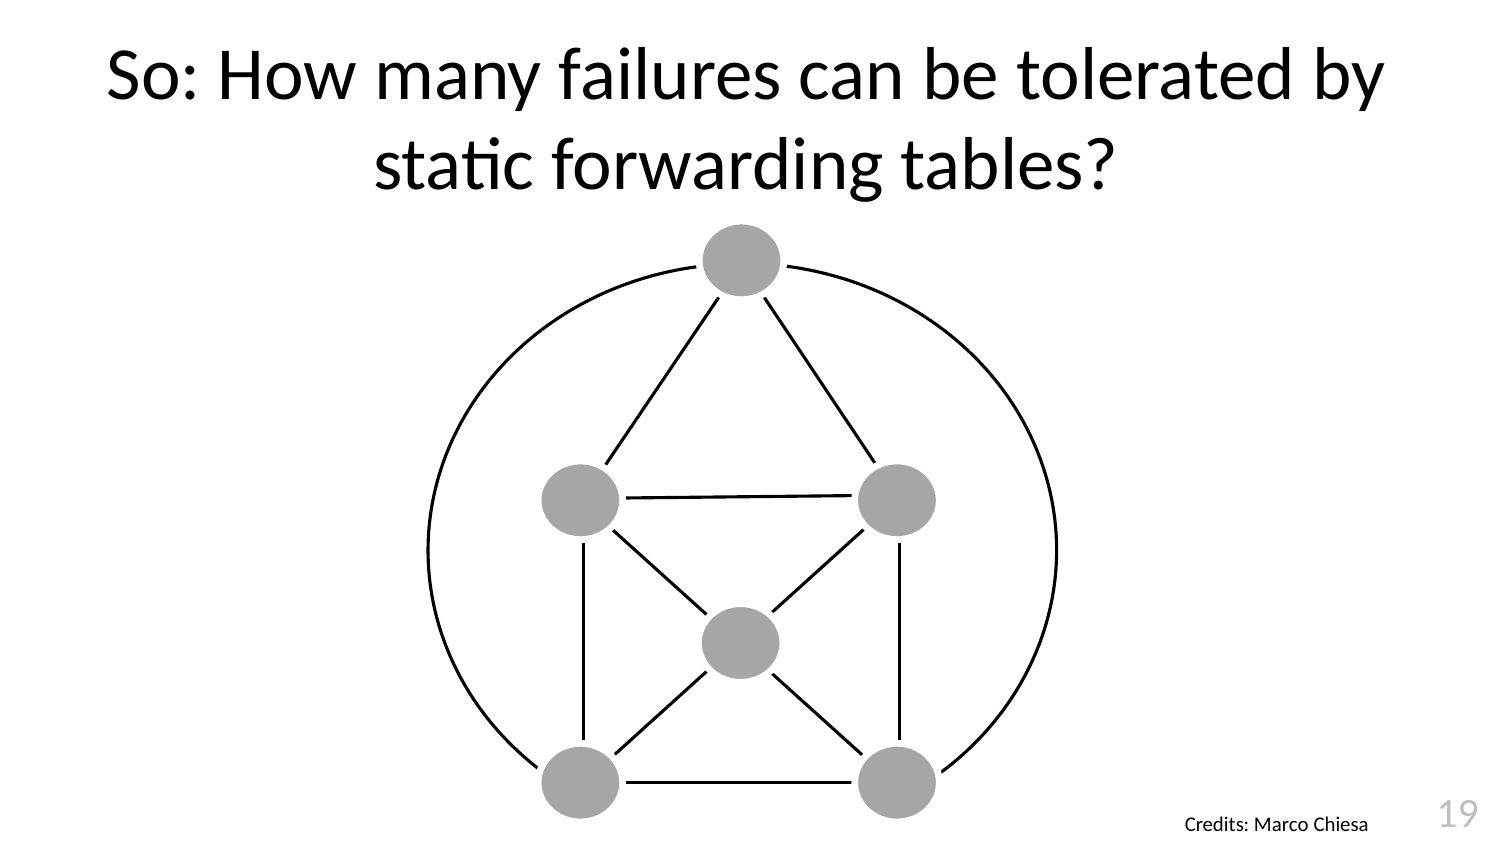

# So: How many failures can be tolerated by static forwarding tables?

19
Credits: Marco Chiesa